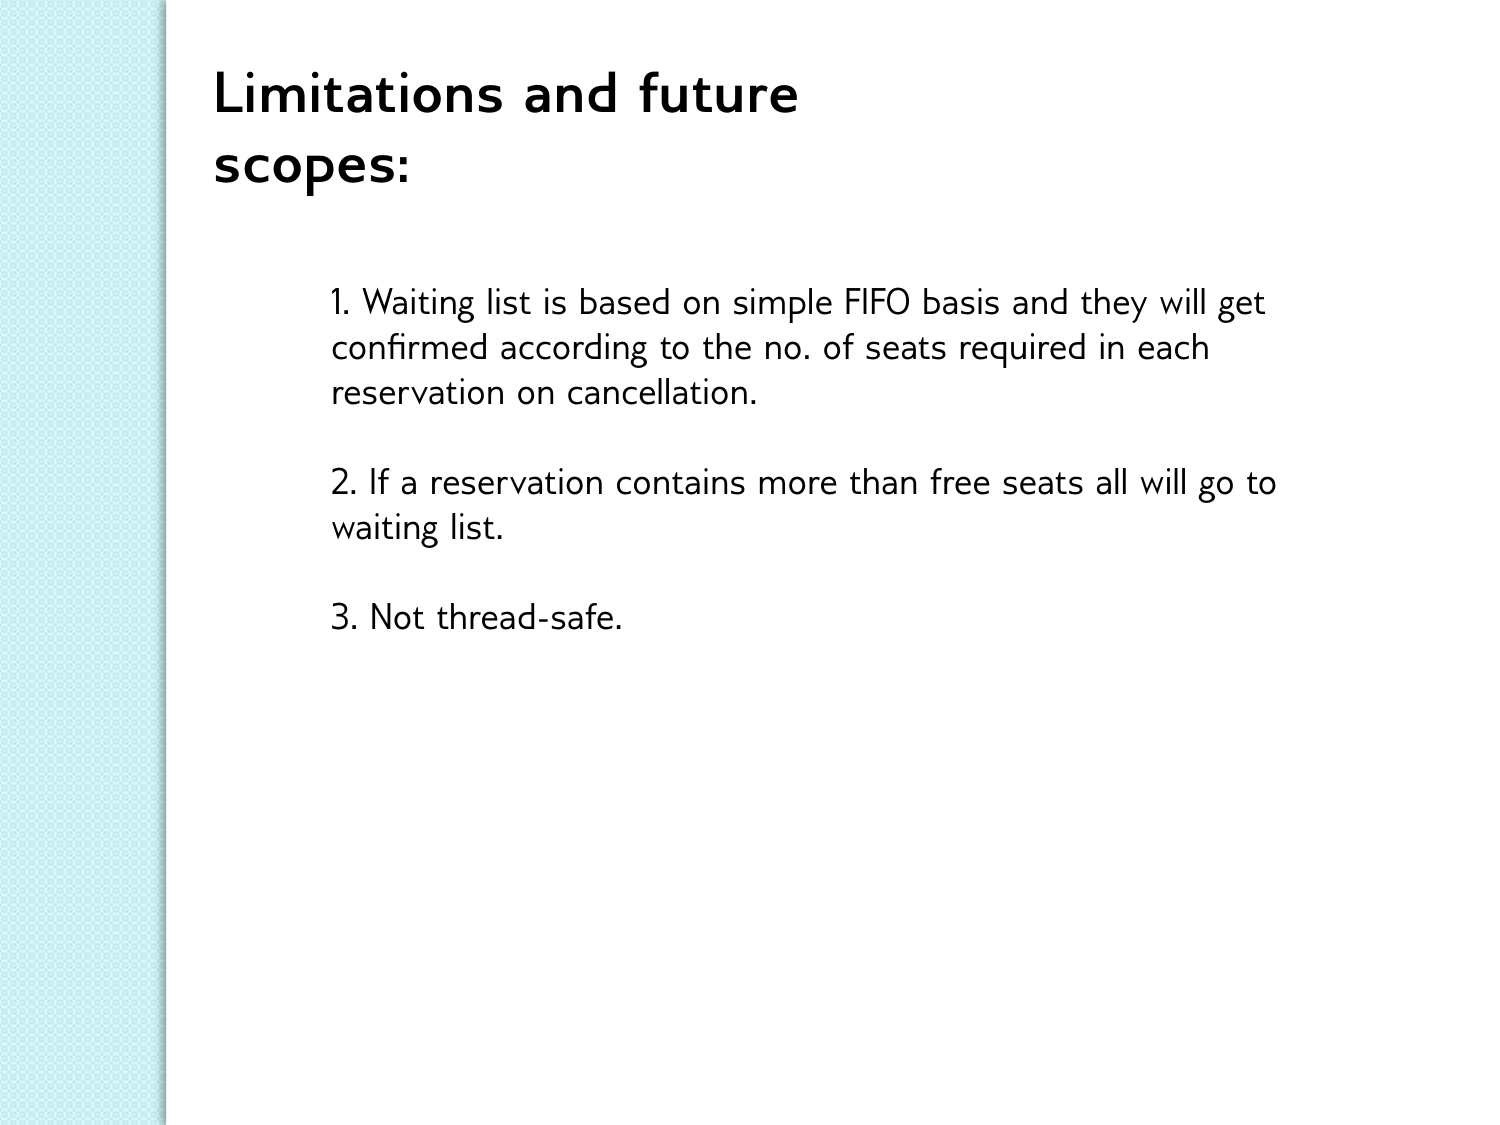

Limitations and future scopes:

1. Waiting list is based on simple FIFO basis and they will get confirmed according to the no. of seats required in each reservation on cancellation.

2. If a reservation contains more than free seats all will go to waiting list.

3. Not thread-safe.